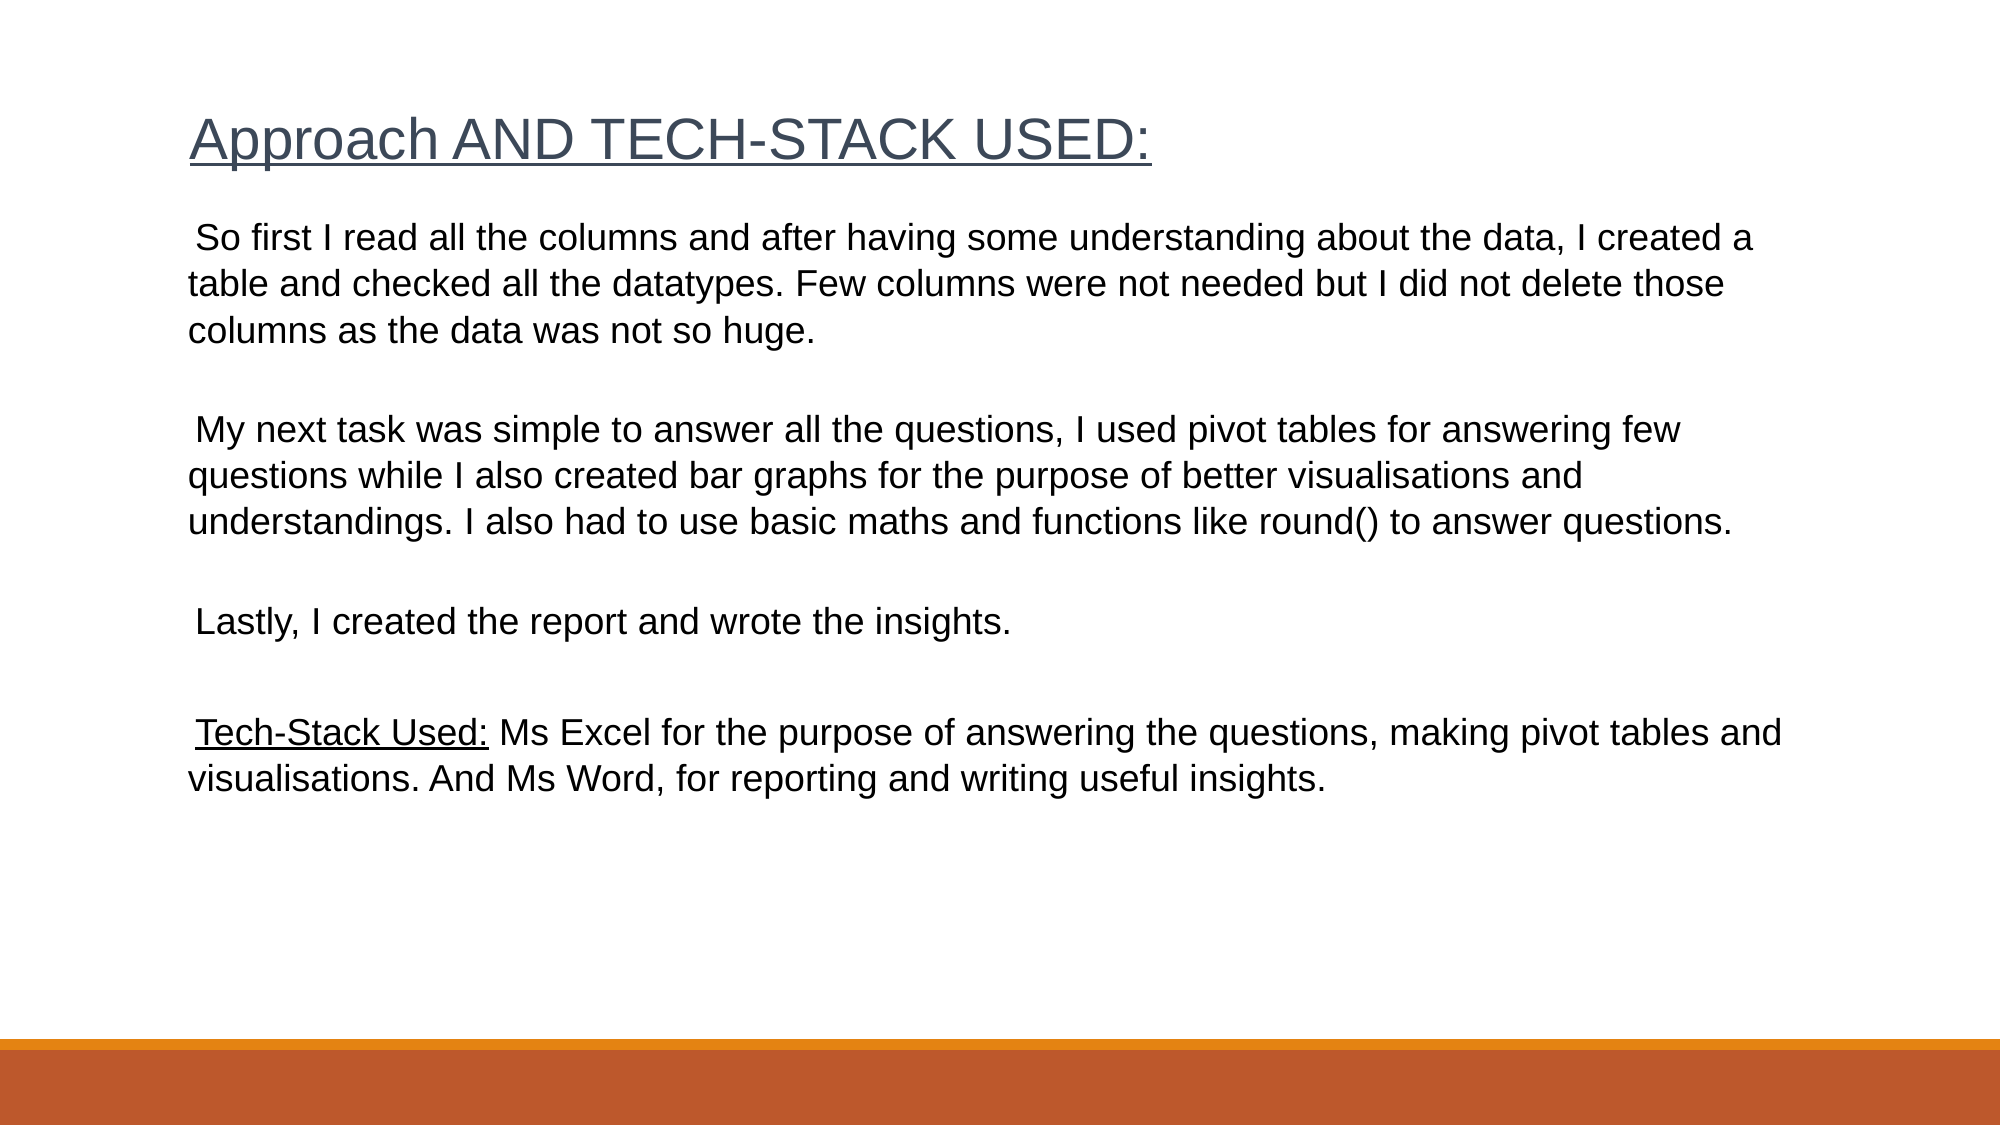

# Approach AND TECH-STACK USED:
So first I read all the columns and after having some understanding about the data, I created a table and checked all the datatypes. Few columns were not needed but I did not delete those columns as the data was not so huge.
My next task was simple to answer all the questions, I used pivot tables for answering few questions while I also created bar graphs for the purpose of better visualisations and understandings. I also had to use basic maths and functions like round() to answer questions.
Lastly, I created the report and wrote the insights.
Tech-Stack Used: Ms Excel for the purpose of answering the questions, making pivot tables and visualisations. And Ms Word, for reporting and writing useful insights.